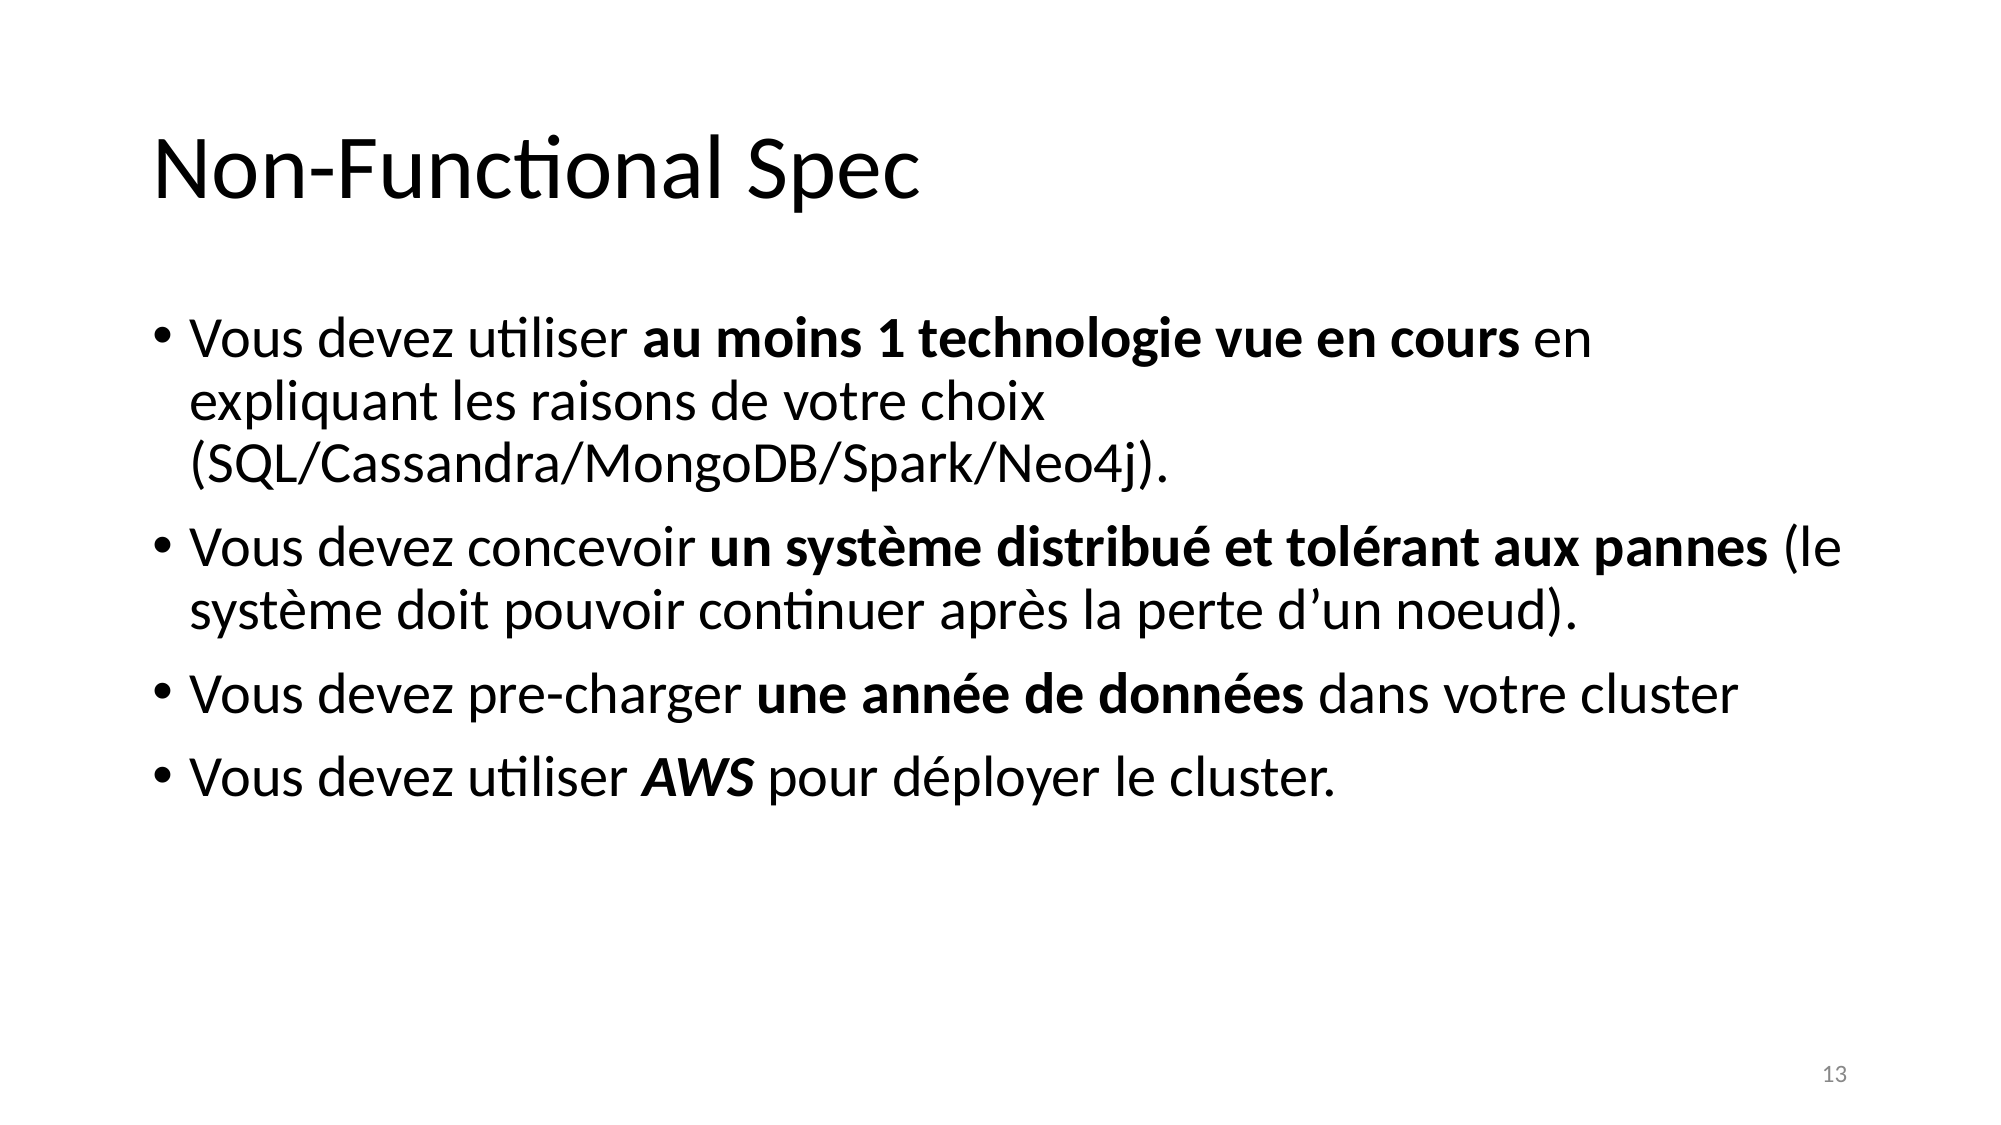

# Non-Functional Spec
Vous devez utiliser au moins 1 technologie vue en cours en expliquant les raisons de votre choix (SQL/Cassandra/MongoDB/Spark/Neo4j).
Vous devez concevoir un système distribué et tolérant aux pannes (le système doit pouvoir continuer après la perte d’un noeud).
Vous devez pre-charger une année de données dans votre cluster
Vous devez utiliser AWS pour déployer le cluster.

13